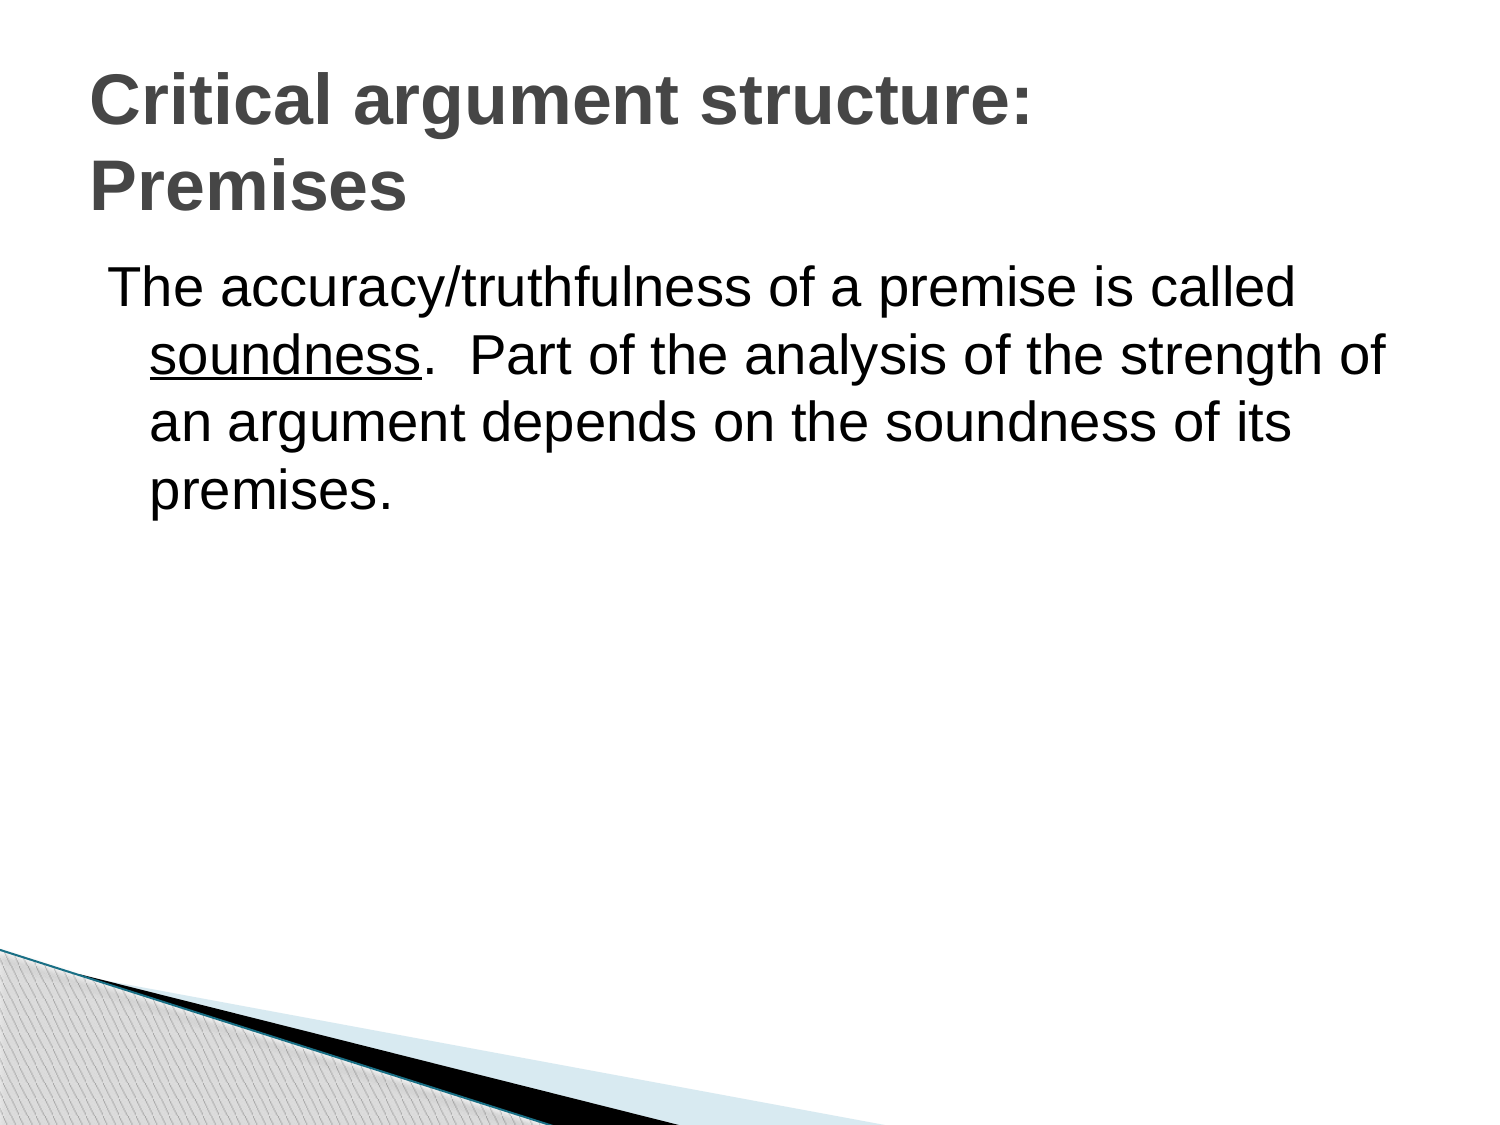

# Critical argument structure: Premises
The accuracy/truthfulness of a premise is called soundness.  Part of the analysis of the strength of an argument depends on the soundness of its premises.